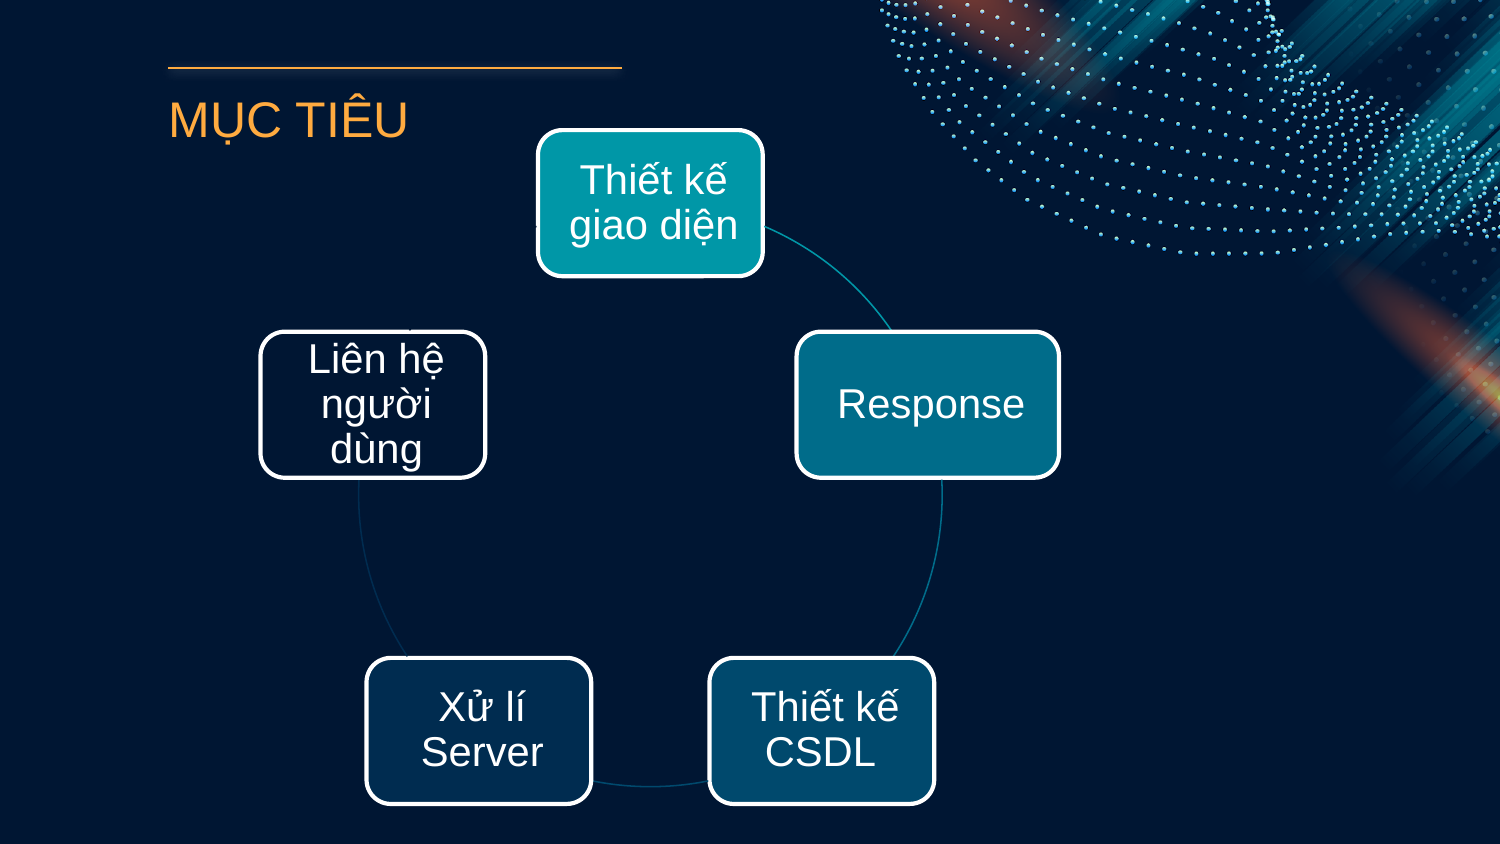

MỤC TIÊU
Thiết kế giao diện
Response
Thiết kế CSDL
Xử lí Server
Liên hệ người dùng